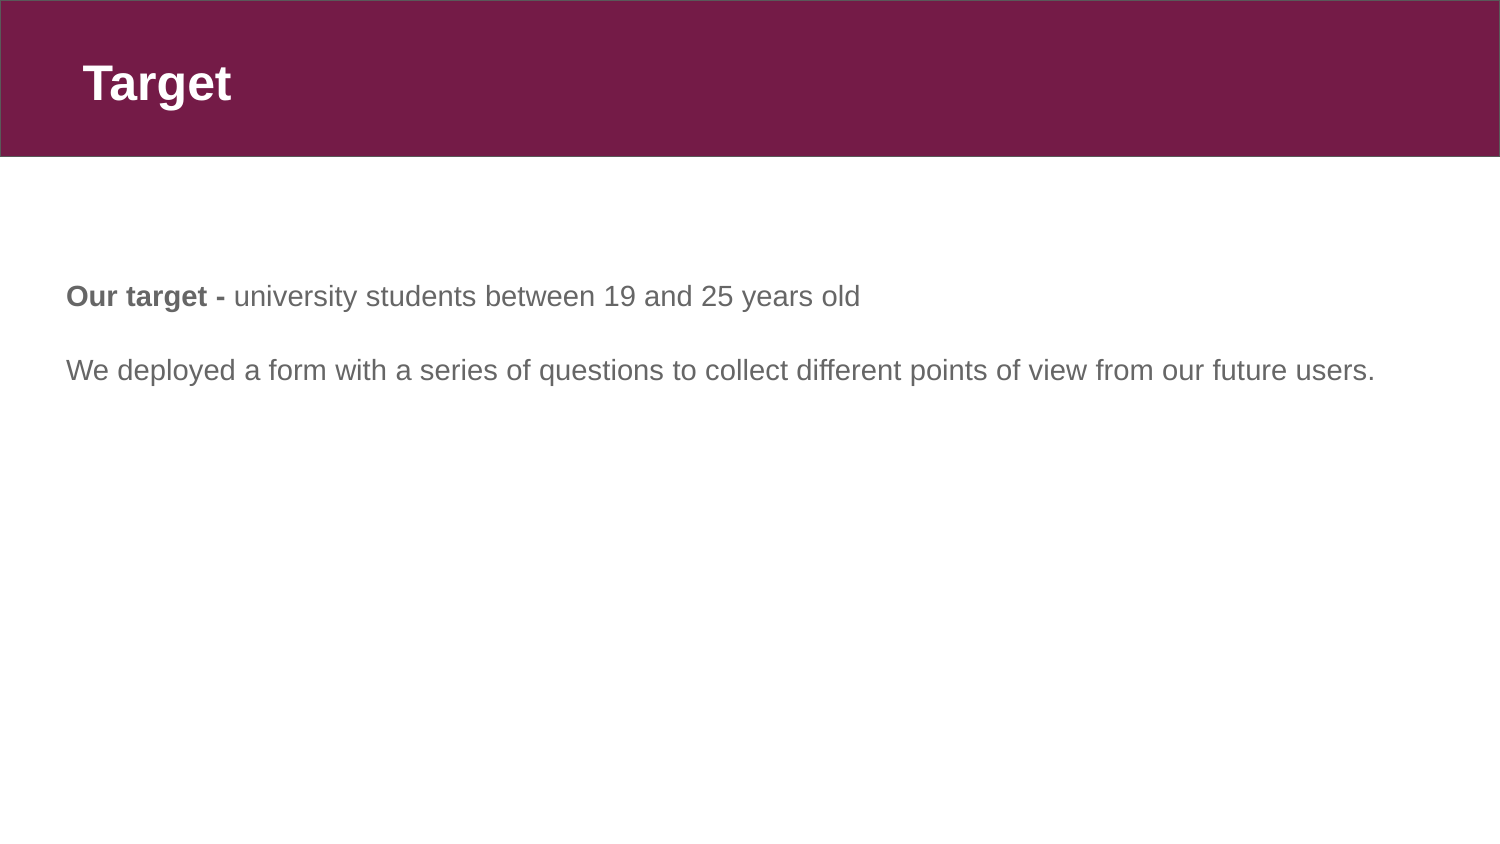

Target
# Target

Our target - university students between 19 and 25 years old
We deployed a form with a series of questions to collect different points of view from our future users.